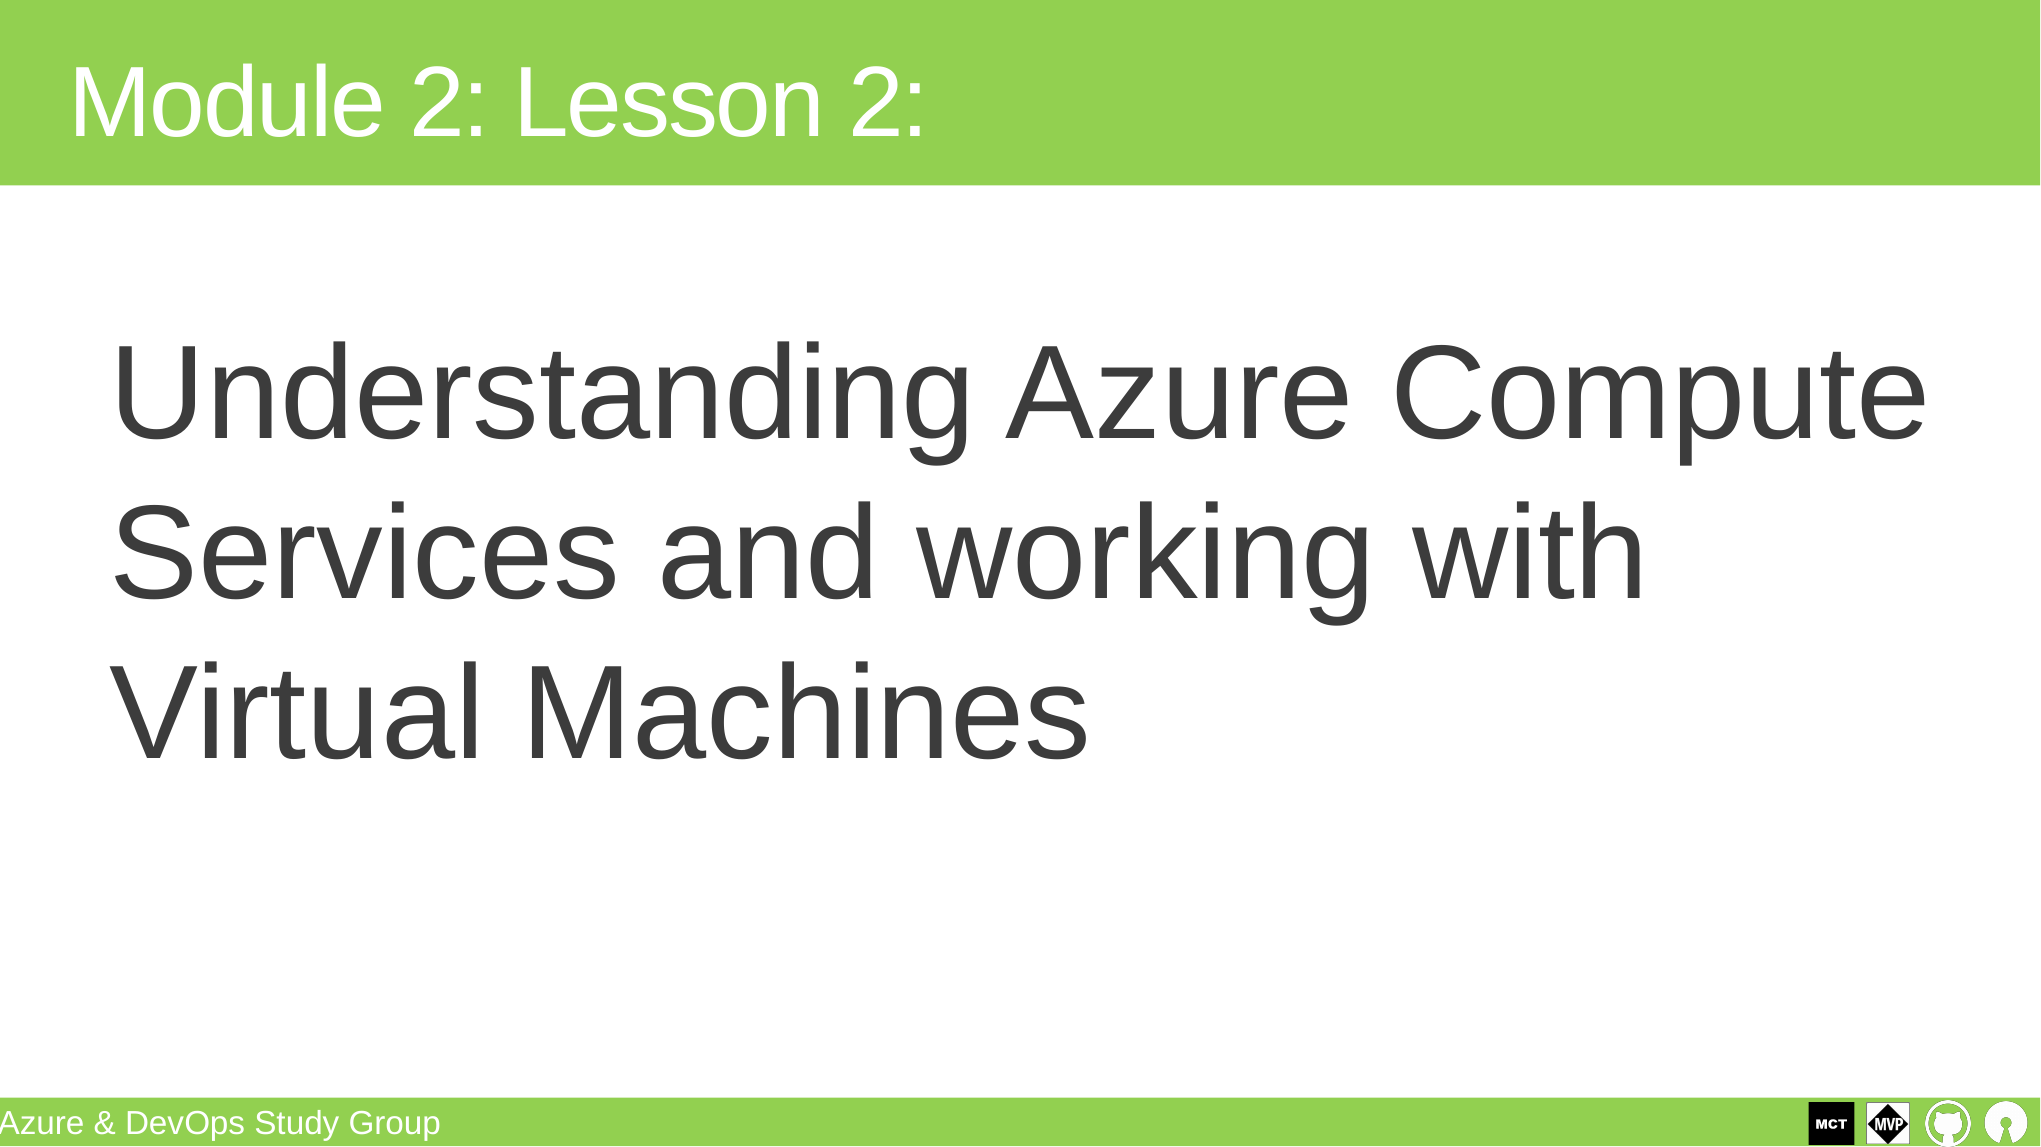

# Module 2: Lesson 2:
Understanding Azure Compute Services and working with Virtual Machines